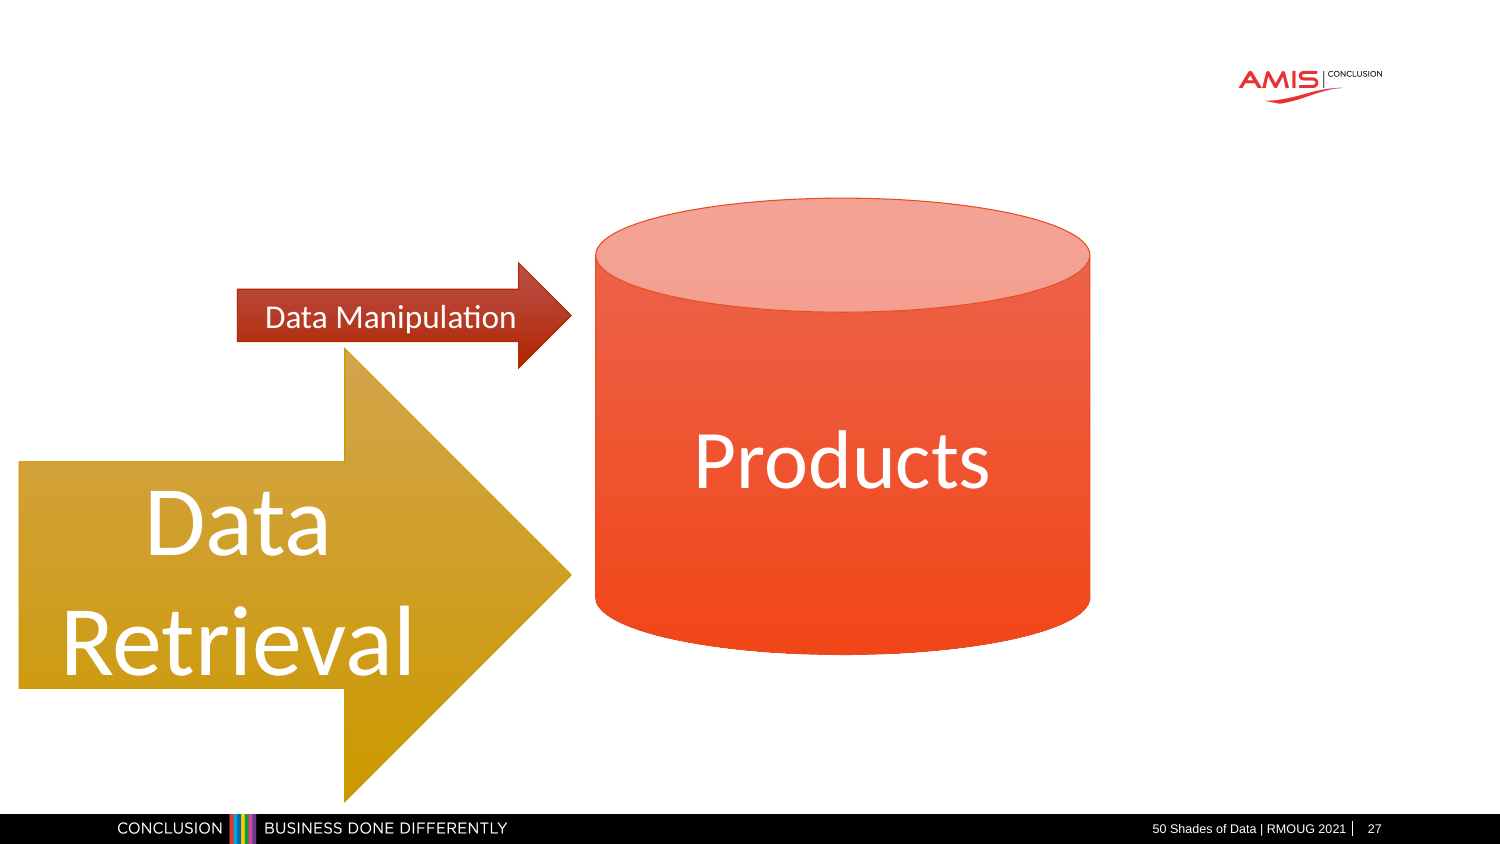

#
Products
Data Manipulation
Data Retrieval
50 Shades of Data | RMOUG 2021
27